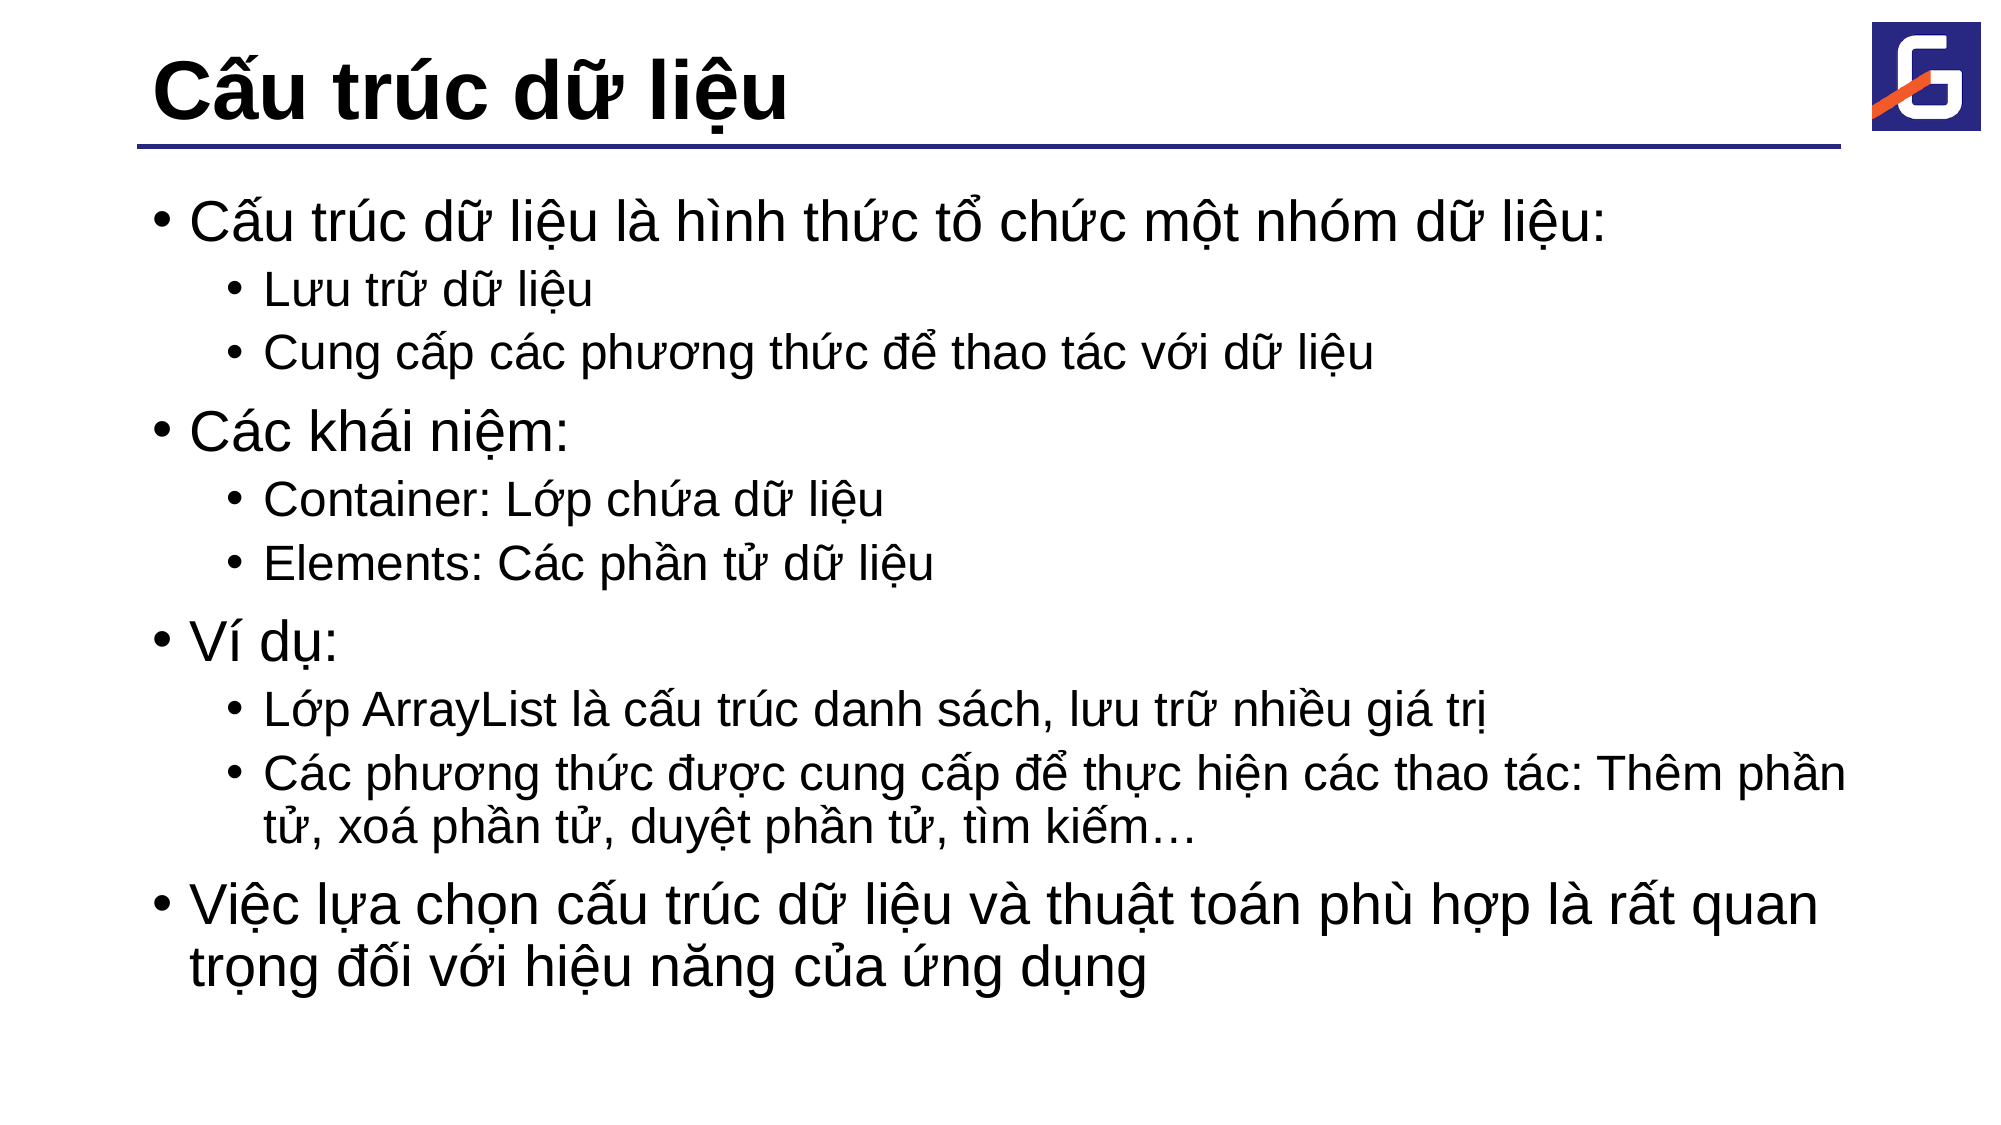

# Cấu trúc dữ liệu
Cấu trúc dữ liệu là hình thức tổ chức một nhóm dữ liệu:
Lưu trữ dữ liệu
Cung cấp các phương thức để thao tác với dữ liệu
Các khái niệm:
Container: Lớp chứa dữ liệu
Elements: Các phần tử dữ liệu
Ví dụ:
Lớp ArrayList là cấu trúc danh sách, lưu trữ nhiều giá trị
Các phương thức được cung cấp để thực hiện các thao tác: Thêm phần tử, xoá phần tử, duyệt phần tử, tìm kiếm…
Việc lựa chọn cấu trúc dữ liệu và thuật toán phù hợp là rất quan trọng đối với hiệu năng của ứng dụng